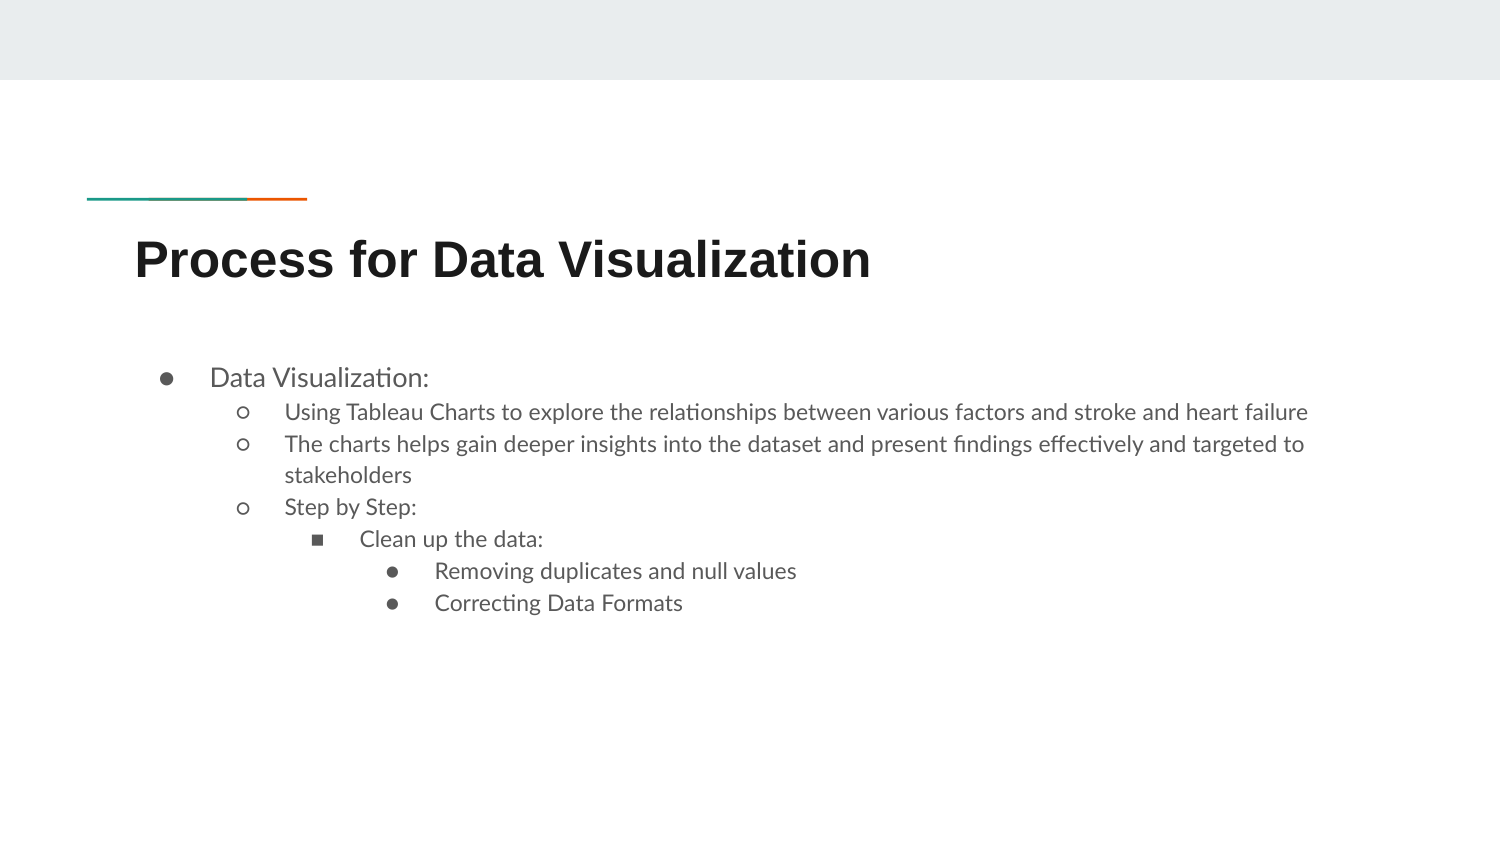

# Process for Data Visualization
Data Visualization:
Using Tableau Charts to explore the relationships between various factors and stroke and heart failure
The charts helps gain deeper insights into the dataset and present findings effectively and targeted to stakeholders
Step by Step:
Clean up the data:
Removing duplicates and null values
Correcting Data Formats